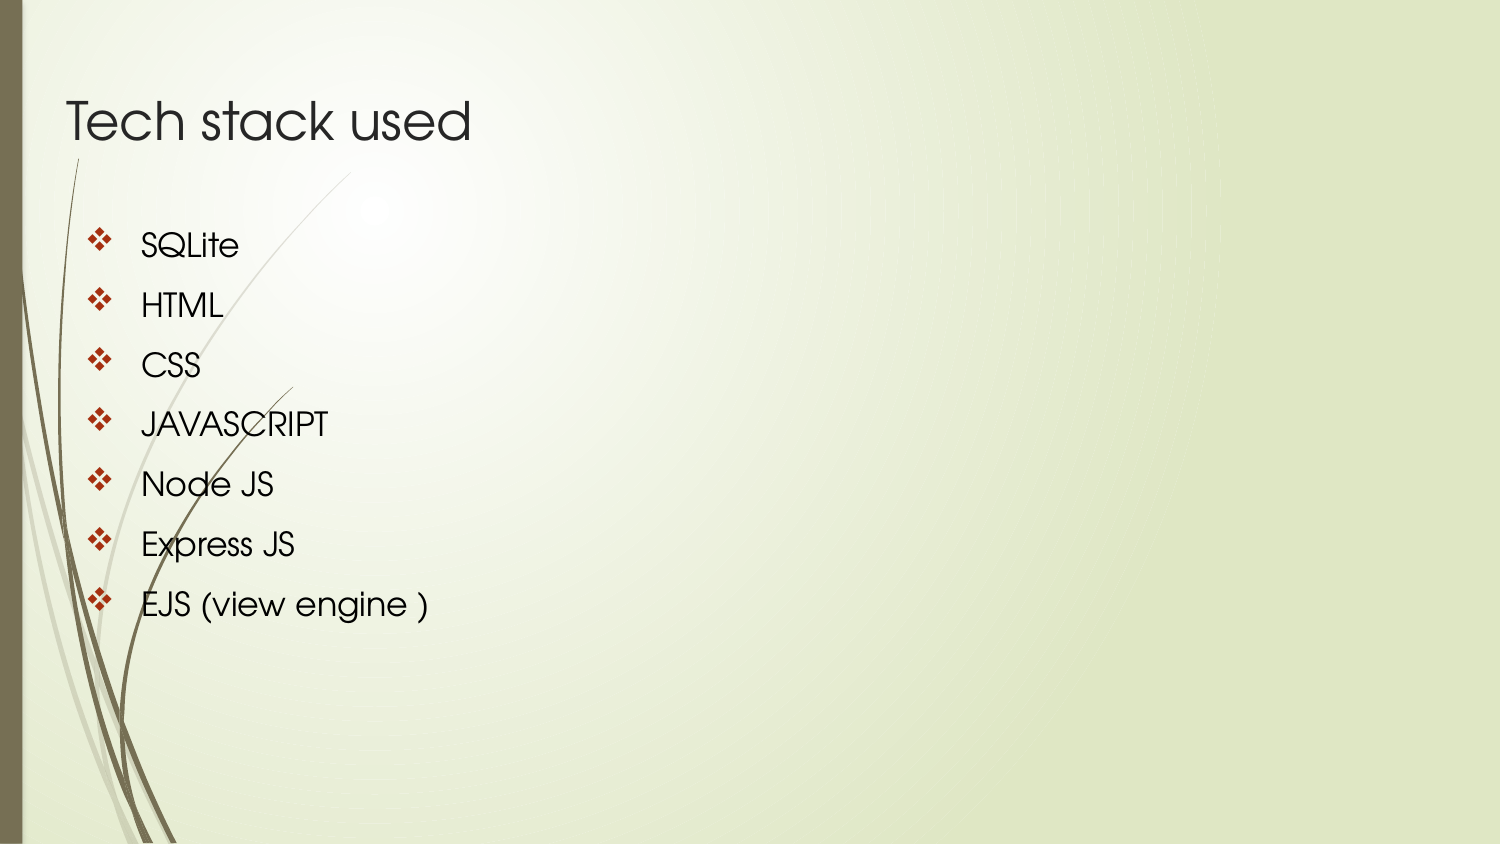

# Tech stack used
SQLite
HTML
CSS
JAVASCRIPT
Node JS
Express JS
EJS (view engine )